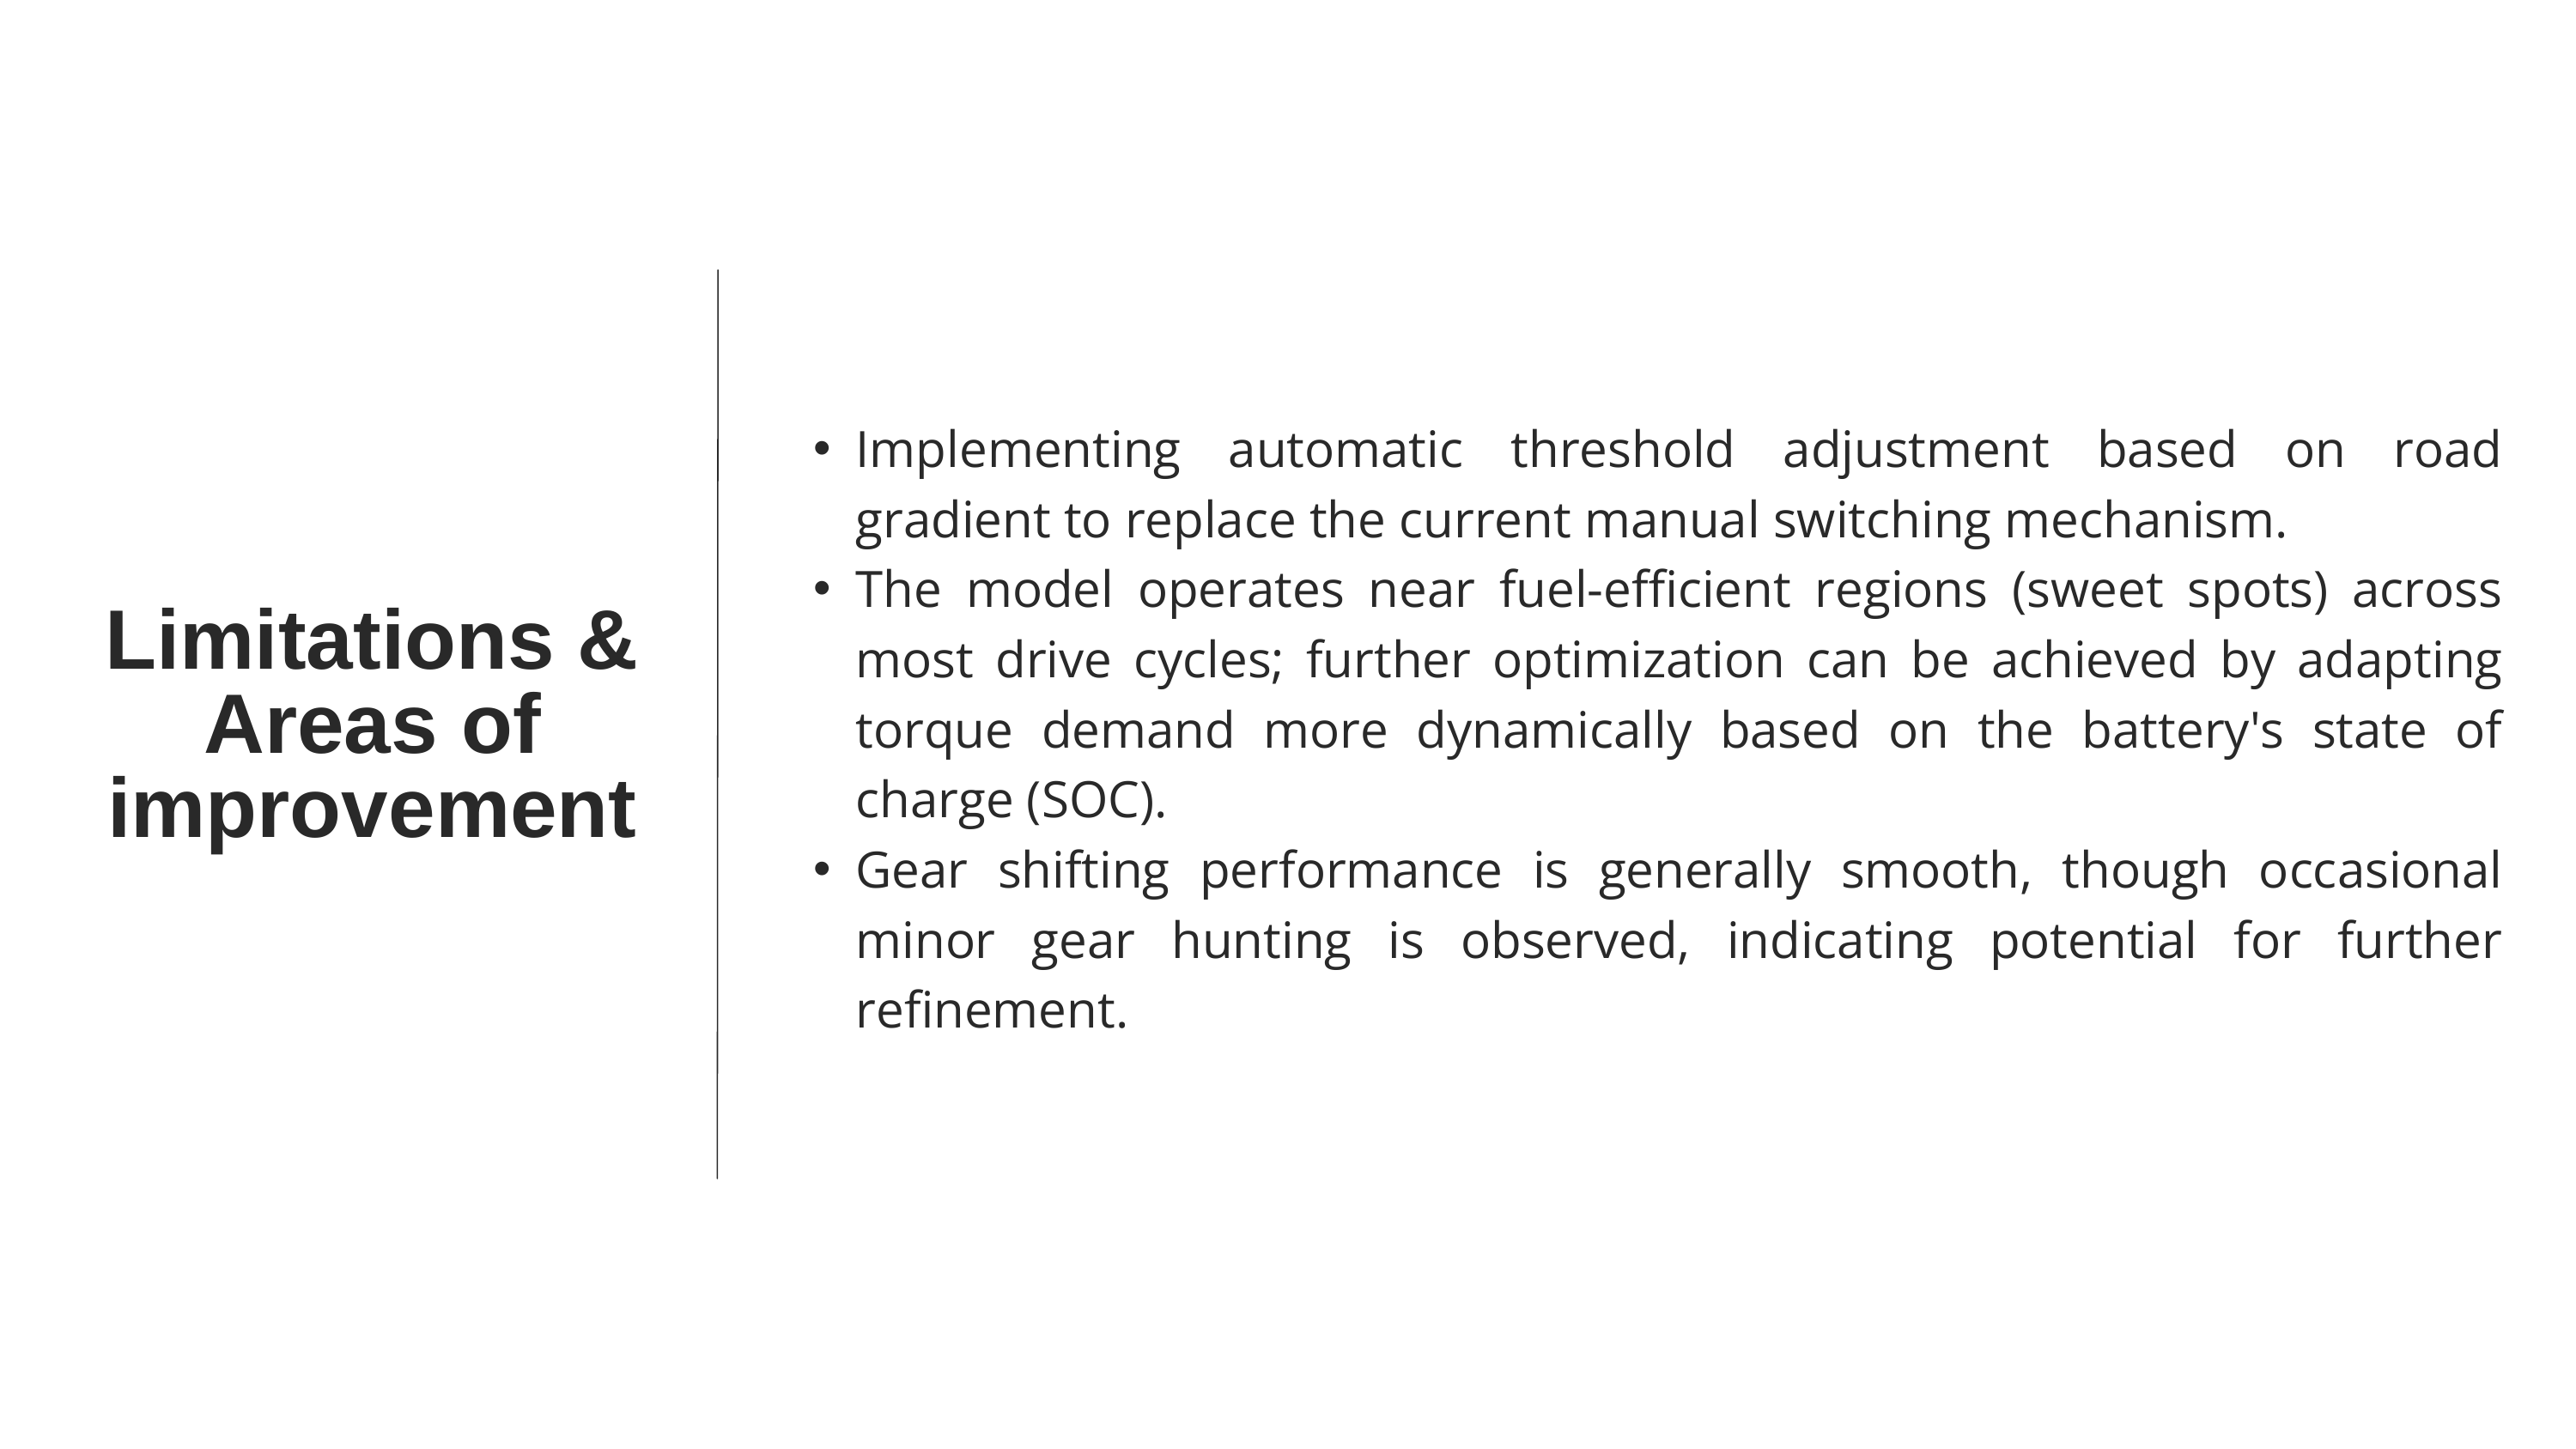

Implementing automatic threshold adjustment based on road gradient to replace the current manual switching mechanism.
The model operates near fuel-efficient regions (sweet spots) across most drive cycles; further optimization can be achieved by adapting torque demand more dynamically based on the battery's state of charge (SOC).
Gear shifting performance is generally smooth, though occasional minor gear hunting is observed, indicating potential for further refinement.
Limitations & Areas of improvement